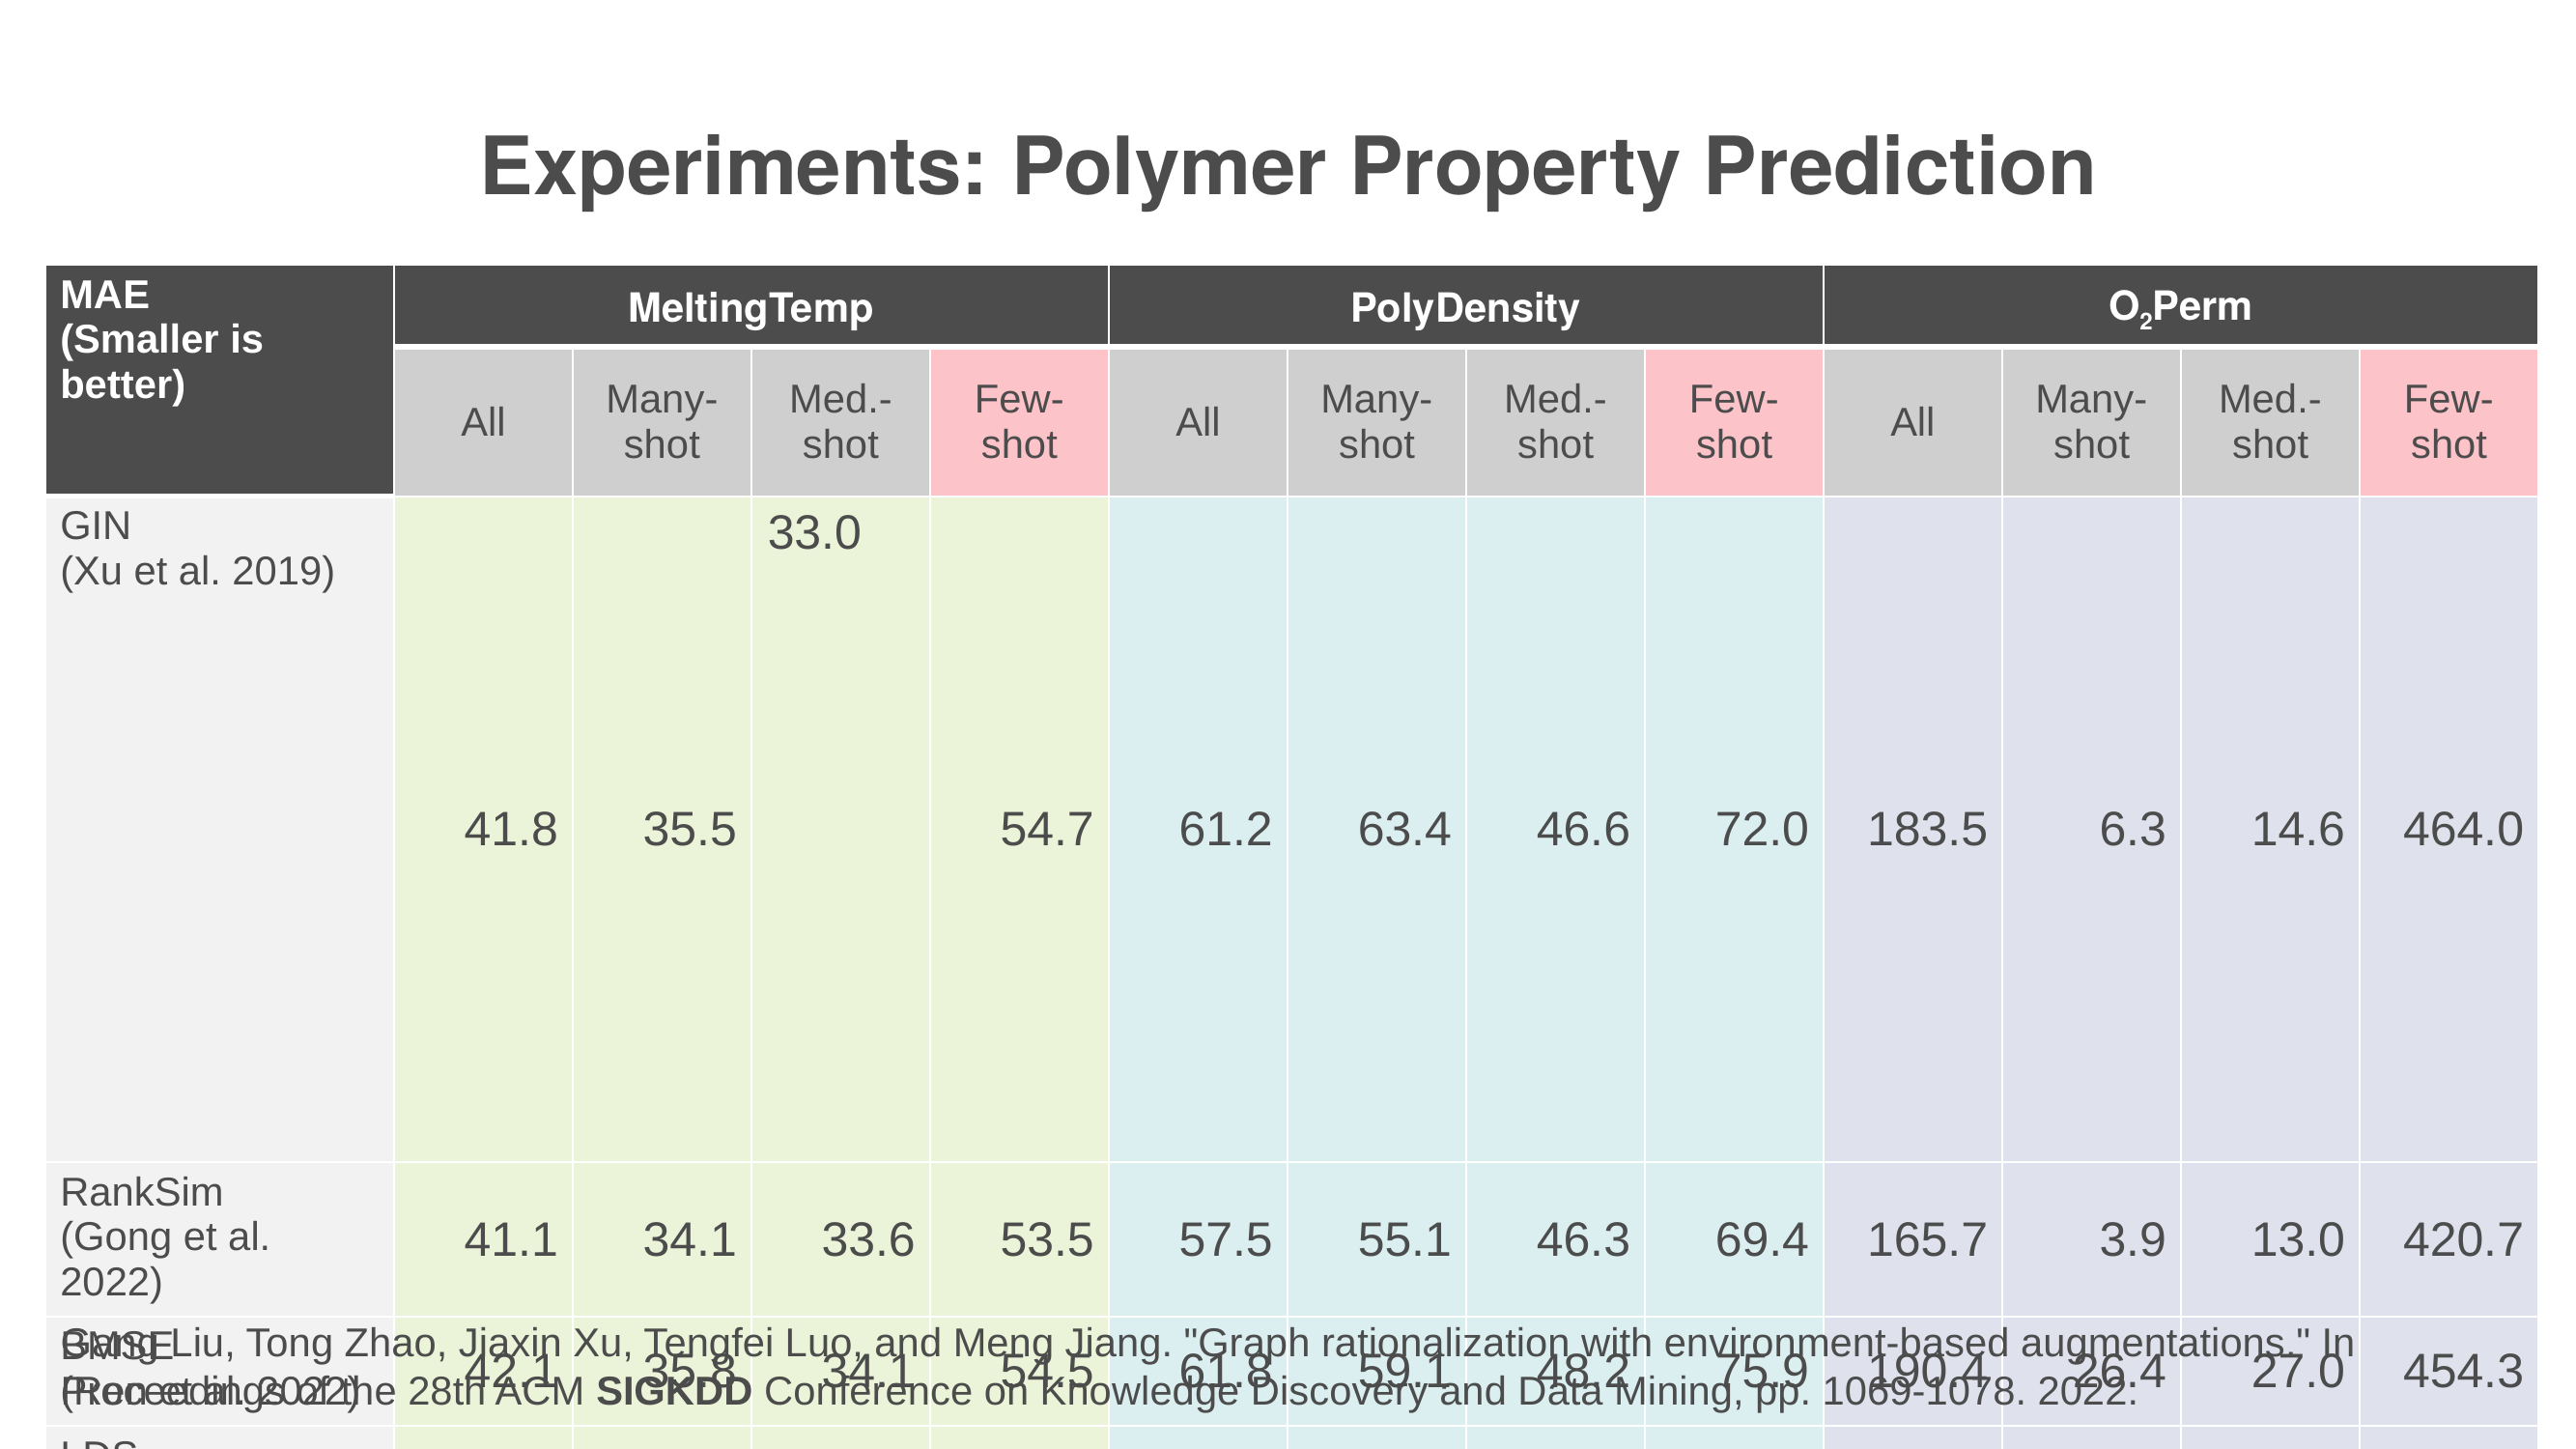

# Experiments: Polymer Property Prediction
| MAE (Smaller is better) | MeltingTemp |  |  |  | PolyDensity |  |  |  | O2Perm |  |  |  |
| --- | --- | --- | --- | --- | --- | --- | --- | --- | --- | --- | --- | --- |
|  | All | Many- shot | Med.- shot | Few- shot | All | Many- shot | Med.- shot | Few- shot | All | Many- shot | Med.- shot | Few- shot |
| GIN (Xu et al. 2019) | 41.8 | 35.5 | 33.0 | 54.7 | 61.2 | 63.4 | 46.6 | 72.0 | 183.5 | 6.3 | 14.6 | 464.0 |
| RankSim (Gong et al. 2022) | 41.1 | 34.1 | 33.6 | 53.5 | 57.5 | 55.1 | 46.3 | 69.4 | 165.7 | 3.9 | 13.0 | 420.7 |
| BMSE (Ren et al. 2022) | 42.1 | 35.8 | 34.1 | 54.5 | 61.8 | 59.1 | 48.2 | 75.9 | 190.4 | 26.4 | 27.0 | 454.3 |
| LDS (Yang et al. 2021) | 41.6 | 35.3 | 34.5 | 53.2 | 60.1 | 60.4 | 47.0 | 71.3 | 180.0 | 6.6 | 11.8 | 456.3 |
| InfoGraph (Sun et al. 2020) | 43.6 | 35.3 | 35.0 | 58.3 | 54.9 | 46.8 | 43.0 | 72.3 | 199.5 | 7.5 | 13.0 | 505.5 |
| GREA (Liu et al. 2022) | 41.2 | 33.3 | 32.7 | 55.3 | 60.4 | 49.0 | 48.1 | 80.7 | 182.5 | 9.0 | 14.4 | 458.8 |
| SGIR | 38.9 | 31.7 | 31.5 | 51.4 | 53.0 | 45.4 | 42.5 | 68.6 | 150.9 | 3.8 | 12.2 | 382.8 |
Gang Liu, Tong Zhao, Jiaxin Xu, Tengfei Luo, and Meng Jiang. "Graph rationalization with environment-based augmentations." In Proceedings of the 28th ACM SIGKDD Conference on Knowledge Discovery and Data Mining, pp. 1069-1078. 2022.
42